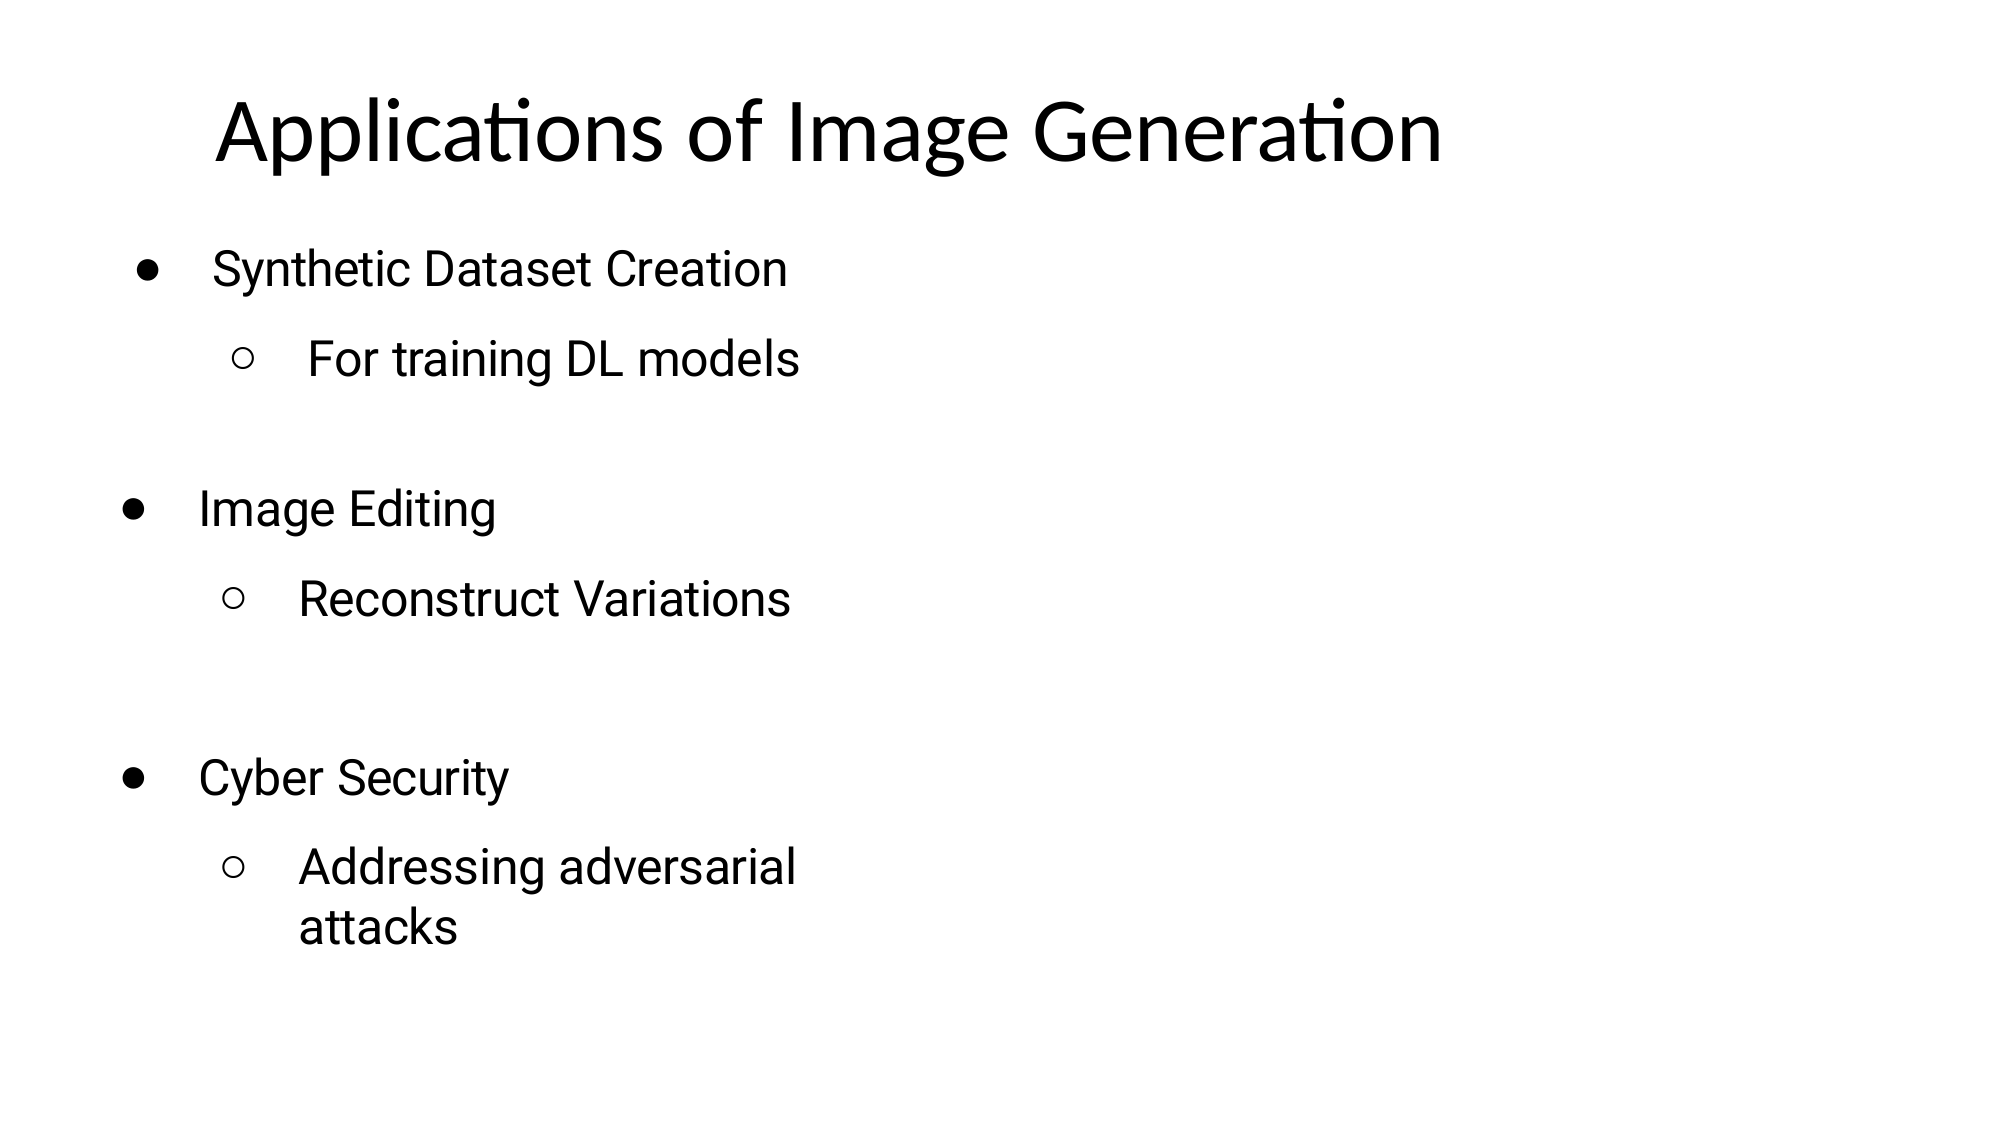

# Applications of Image Generation
Synthetic Dataset Creation
For training DL models

Image Editing
Reconstruct Variations

Cyber Security
Addressing adversarial attacks